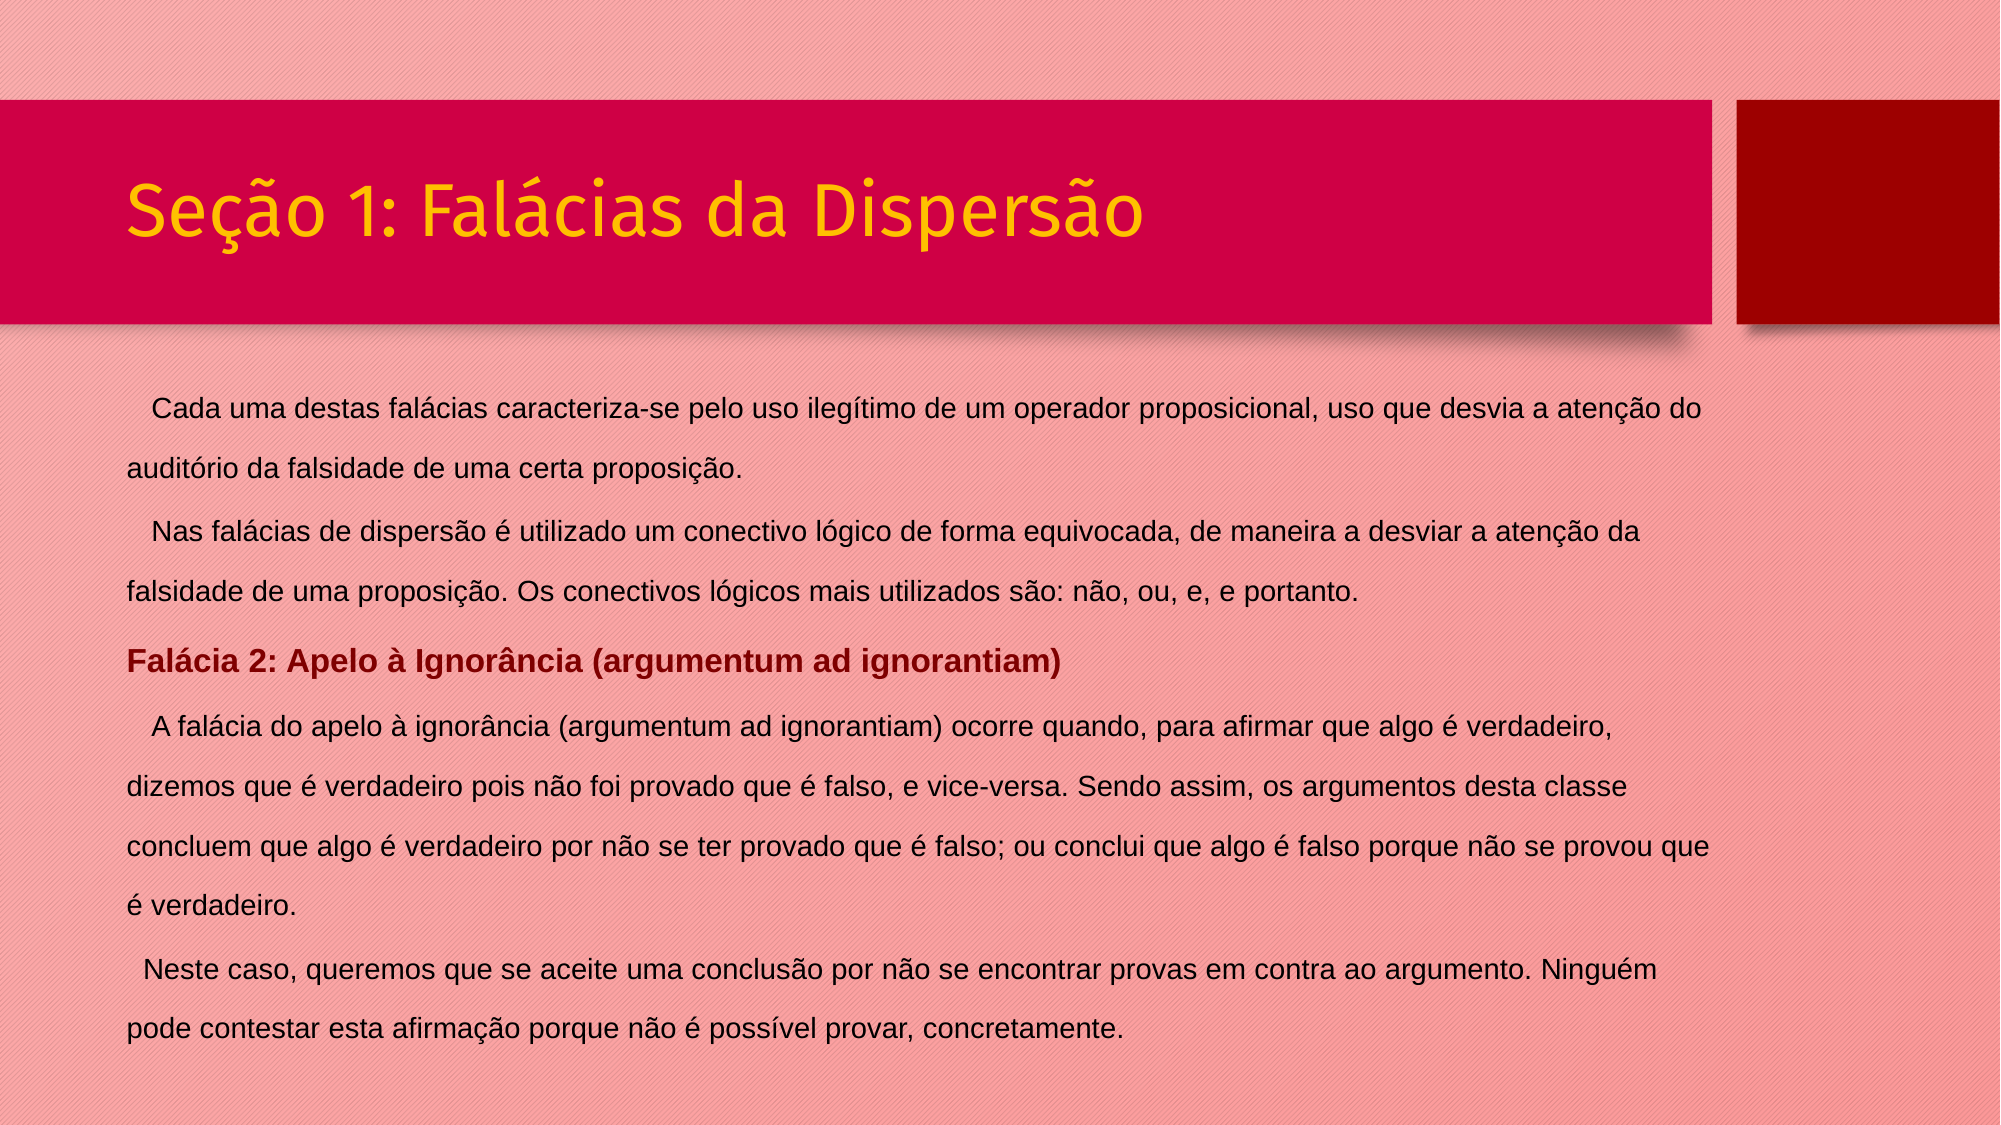

# Seção 1: Falácias da Dispersão
   Cada uma destas falácias caracteriza-se pelo uso ilegítimo de um operador proposicional, uso que desvia a atenção do auditório da falsidade de uma certa proposição.
   Nas falácias de dispersão é utilizado um conectivo lógico de forma equivocada, de maneira a desviar a atenção da falsidade de uma proposição. Os conectivos lógicos mais utilizados são: não, ou, e, e portanto.
Falácia 2: Apelo à Ignorância (argumentum ad ignorantiam)
   A falácia do apelo à ignorância (argumentum ad ignorantiam) ocorre quando, para afirmar que algo é verdadeiro, dizemos que é verdadeiro pois não foi provado que é falso, e vice-versa. Sendo assim, os argumentos desta classe concluem que algo é verdadeiro por não se ter provado que é falso; ou conclui que algo é falso porque não se provou que é verdadeiro.
  Neste caso, queremos que se aceite uma conclusão por não se encontrar provas em contra ao argumento. Ninguém pode contestar esta afirmação porque não é possível provar, concretamente.